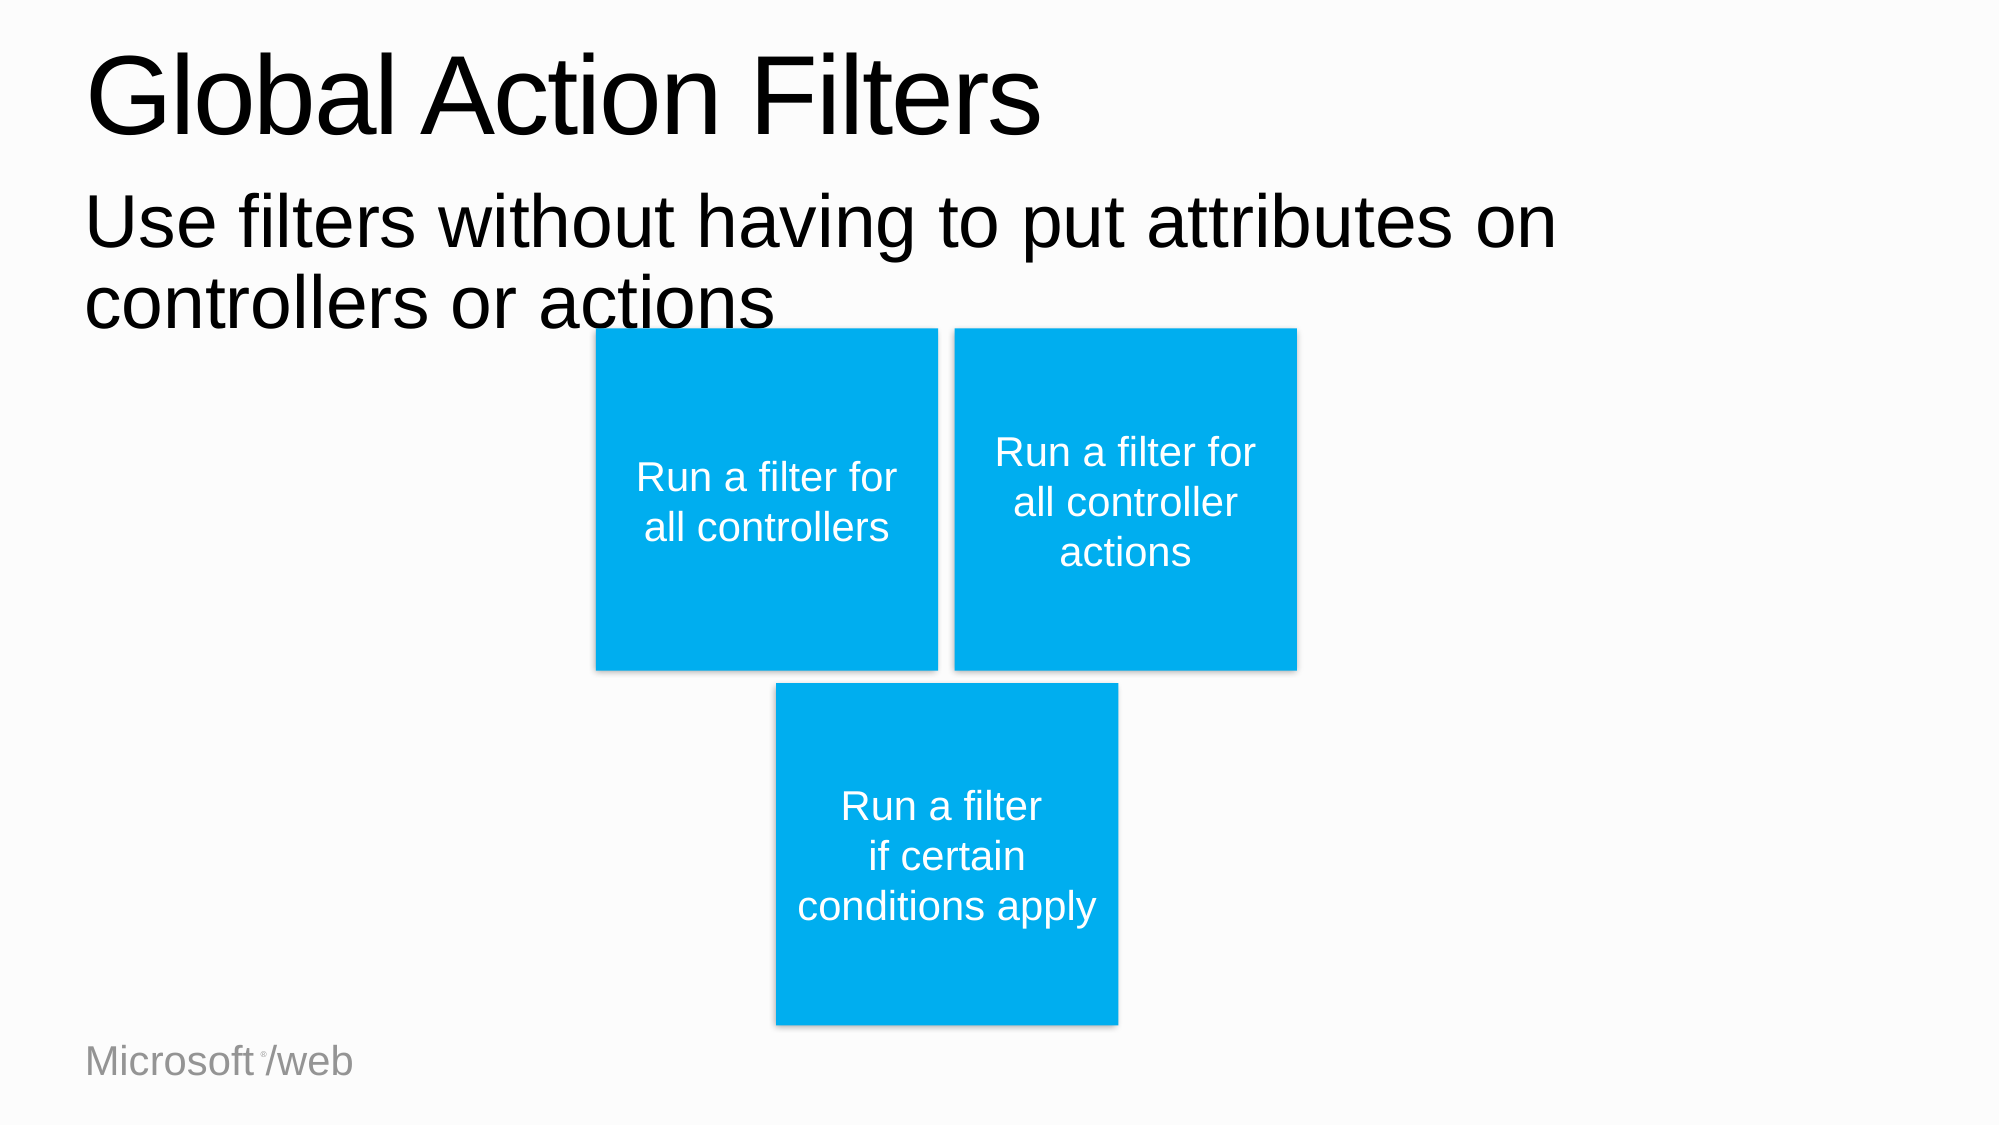

# Global Action Filters
Use filters without having to put attributes on controllers or actions
Run a filter for all controllers
Run a filter for all controller actions
Run a filter
if certain conditions apply